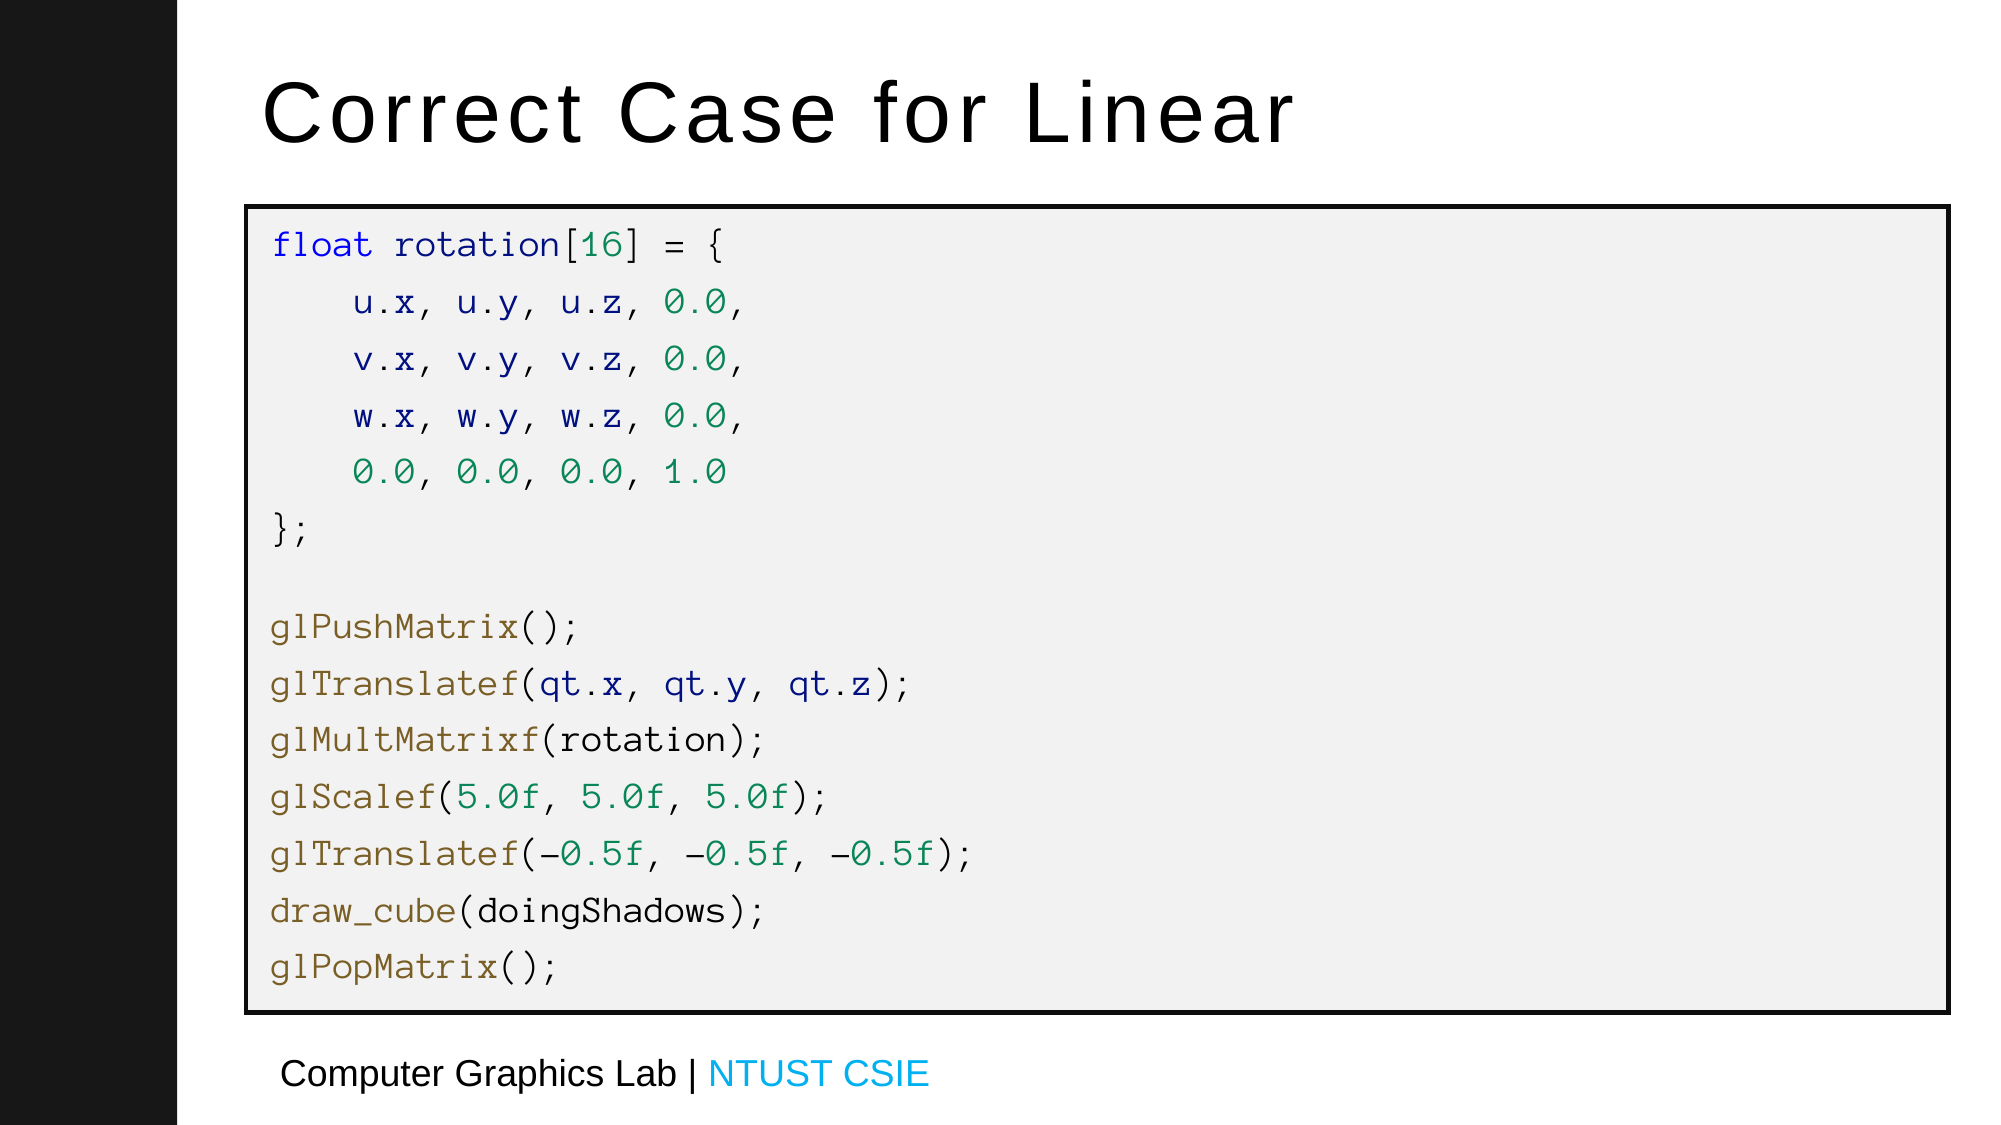

# Correct Case for Linear
float rotation[16] = {
    u.x, u.y, u.z, 0.0,
    v.x, v.y, v.z, 0.0,
    w.x, w.y, w.z, 0.0,
    0.0, 0.0, 0.0, 1.0
};
glPushMatrix();
glTranslatef(qt.x, qt.y, qt.z);
glMultMatrixf(rotation);
glScalef(5.0f, 5.0f, 5.0f);
glTranslatef(-0.5f, -0.5f, -0.5f);
draw_cube(doingShadows);
glPopMatrix();